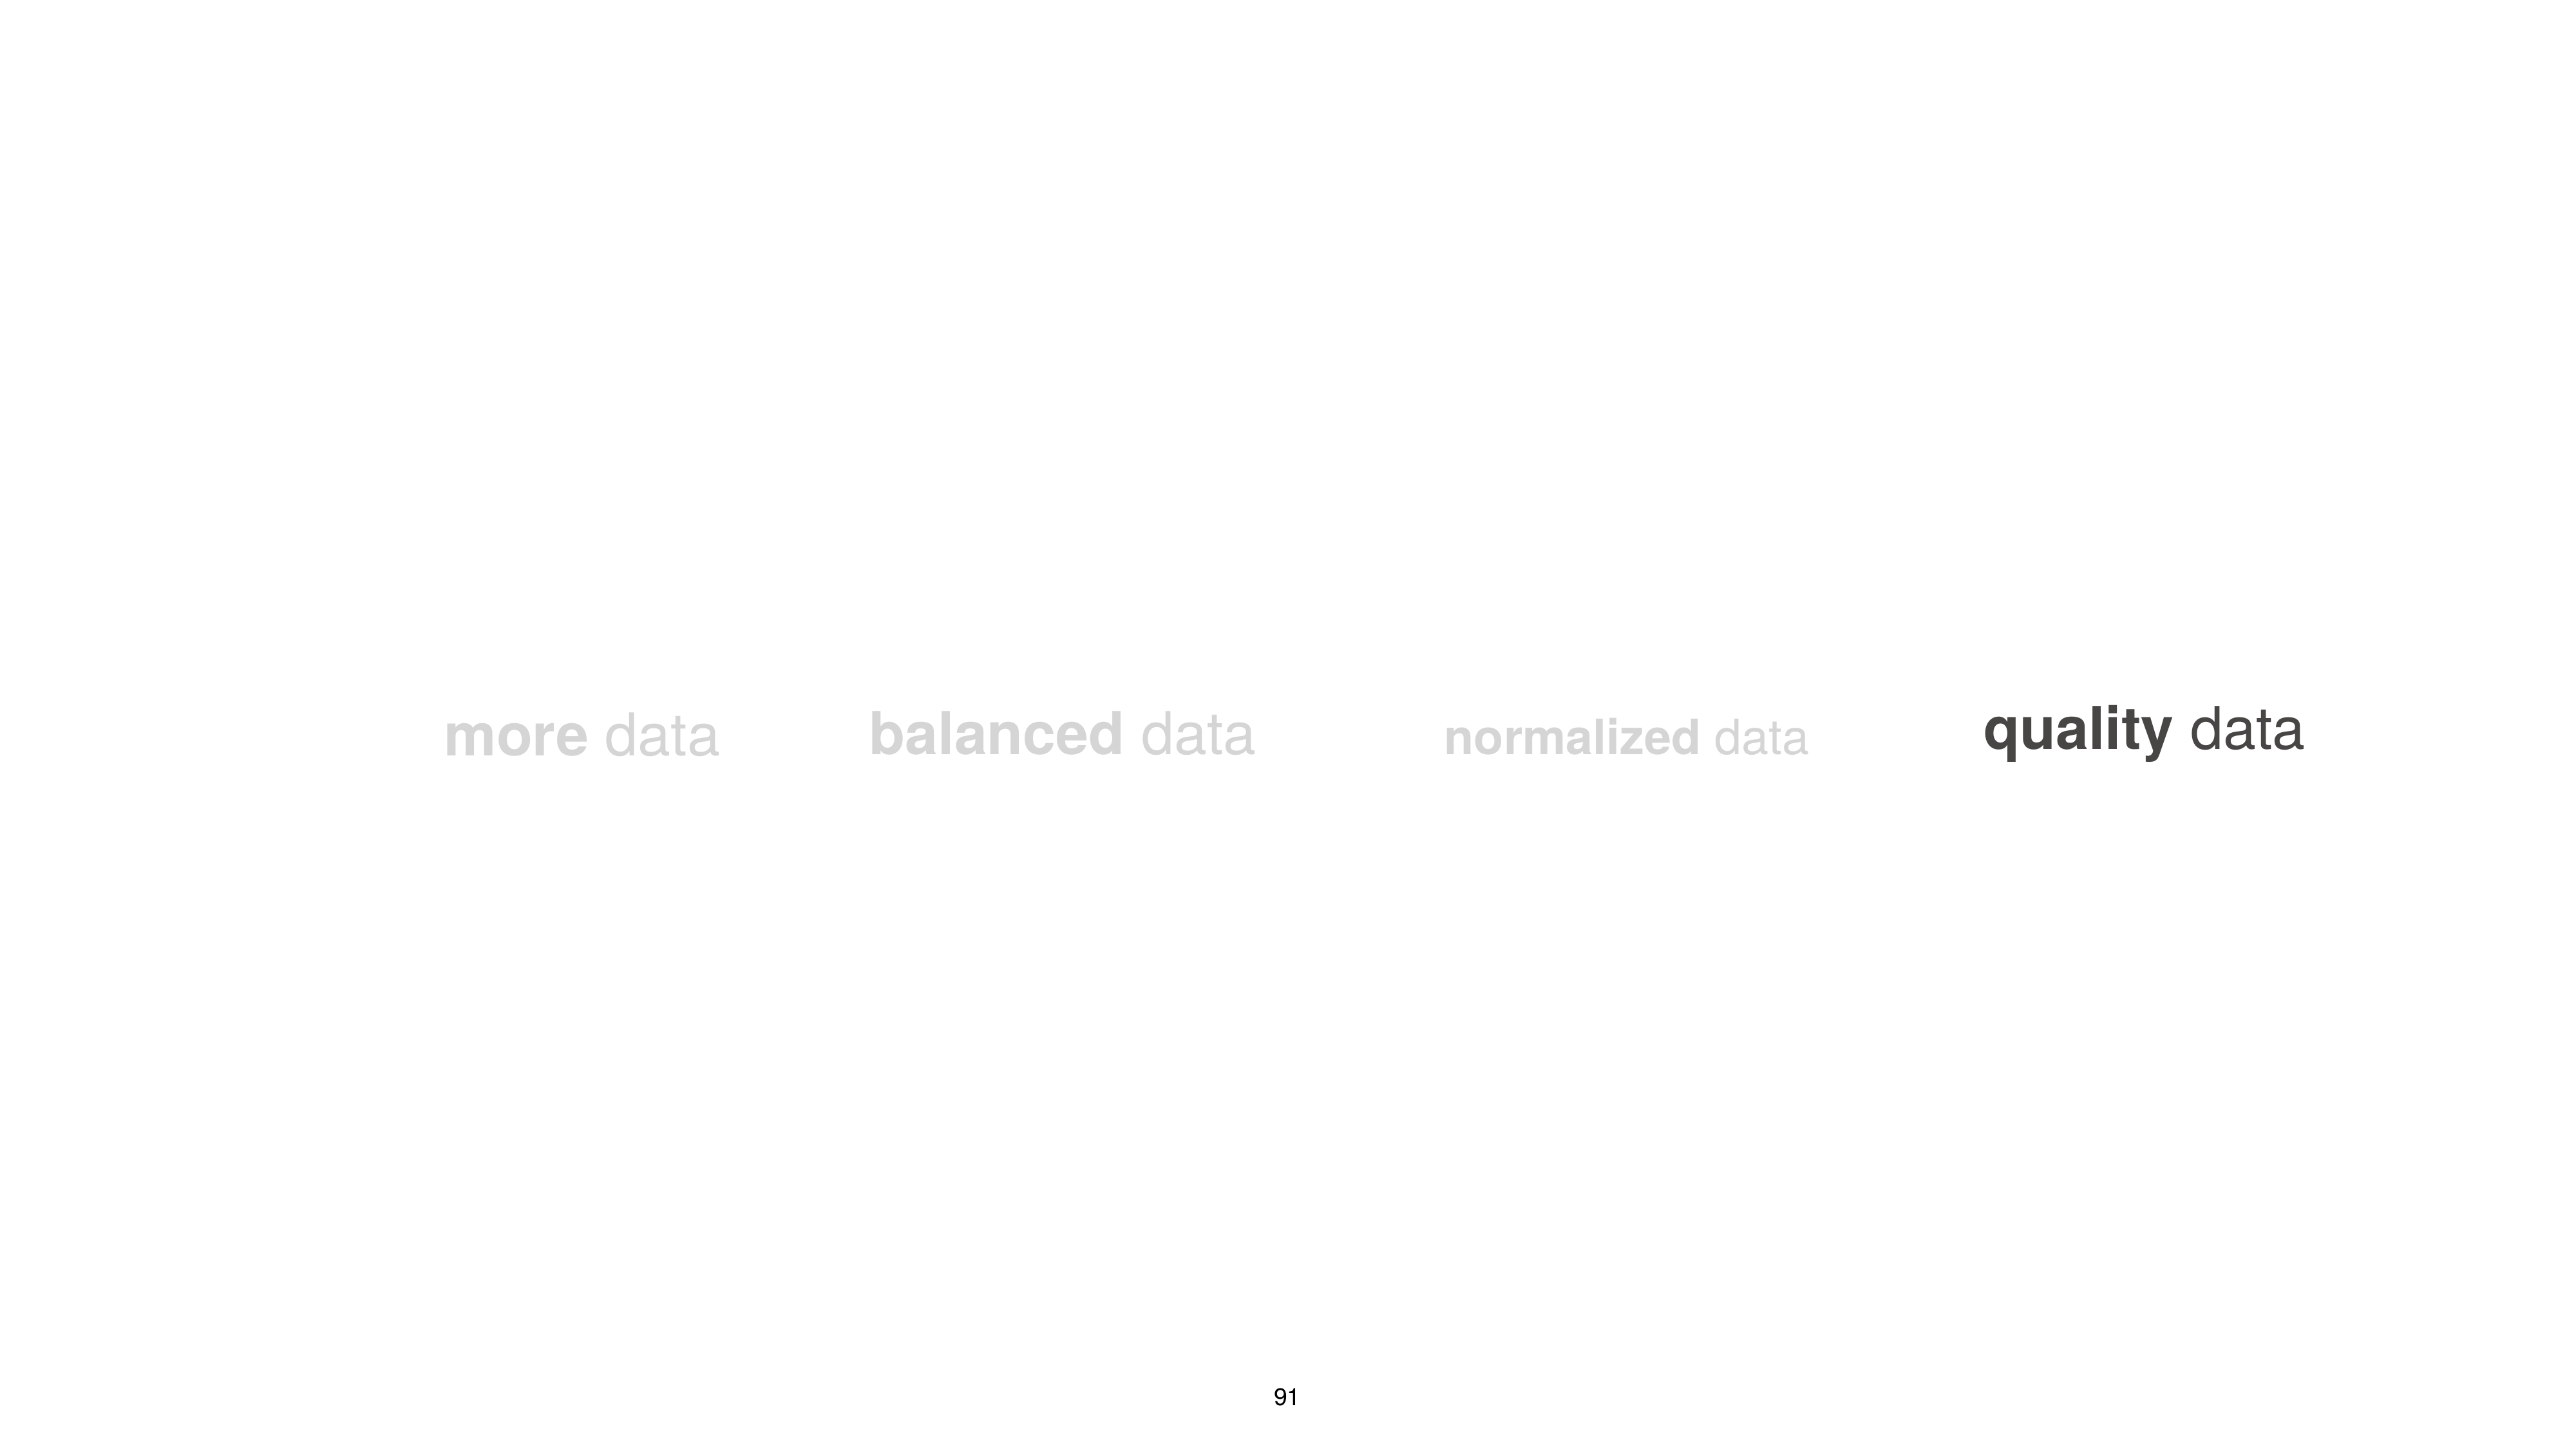

quality data
balanced data
more data
normalized data
91